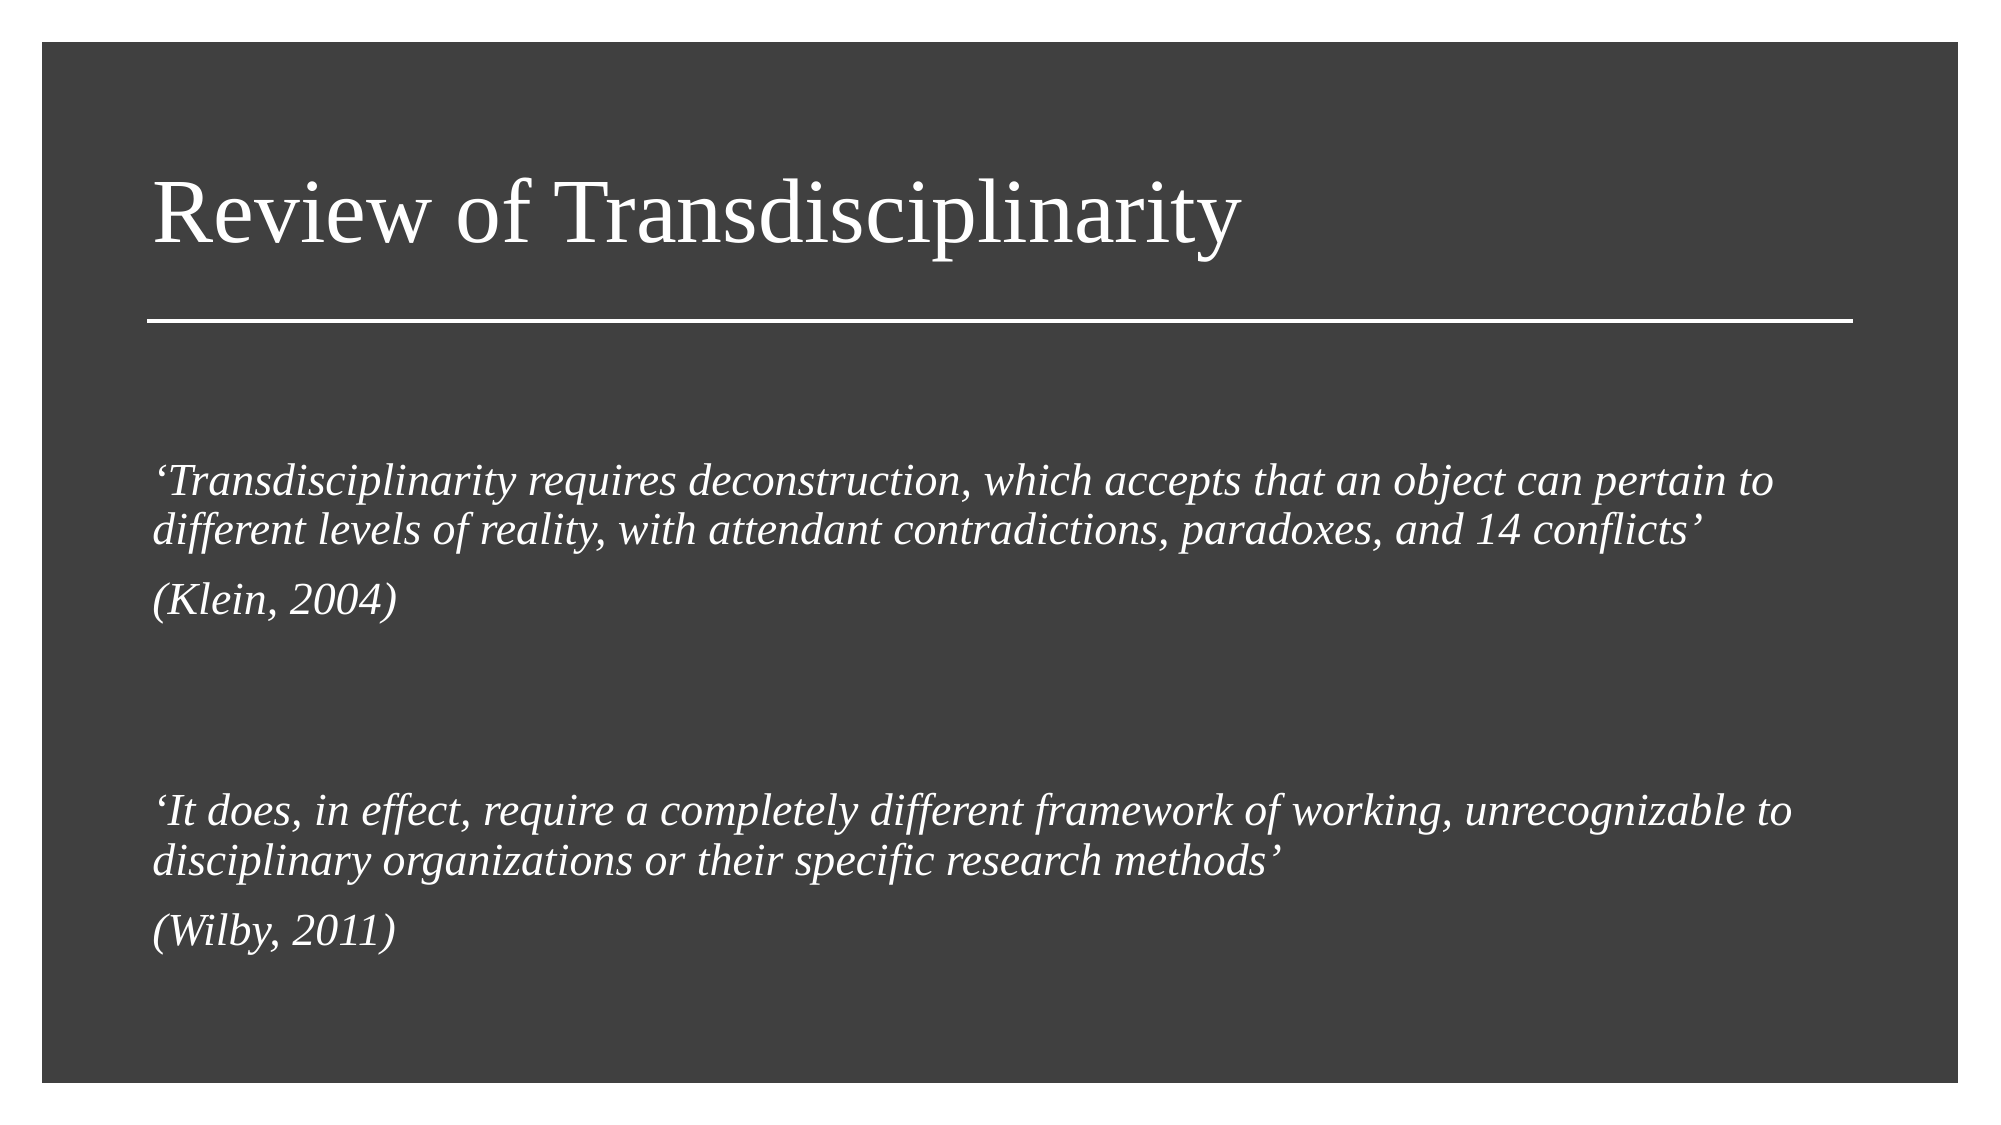

# Review of Transdisciplinarity

‘Transdisciplinarity requires deconstruction, which accepts that an object can pertain to different levels of reality, with attendant contradictions, paradoxes, and 14 conflicts’
(Klein, 2004)

‘It does, in effect, require a completely different framework of working, unrecognizable to disciplinary organizations or their specific research methods’
(Wilby, 2011)